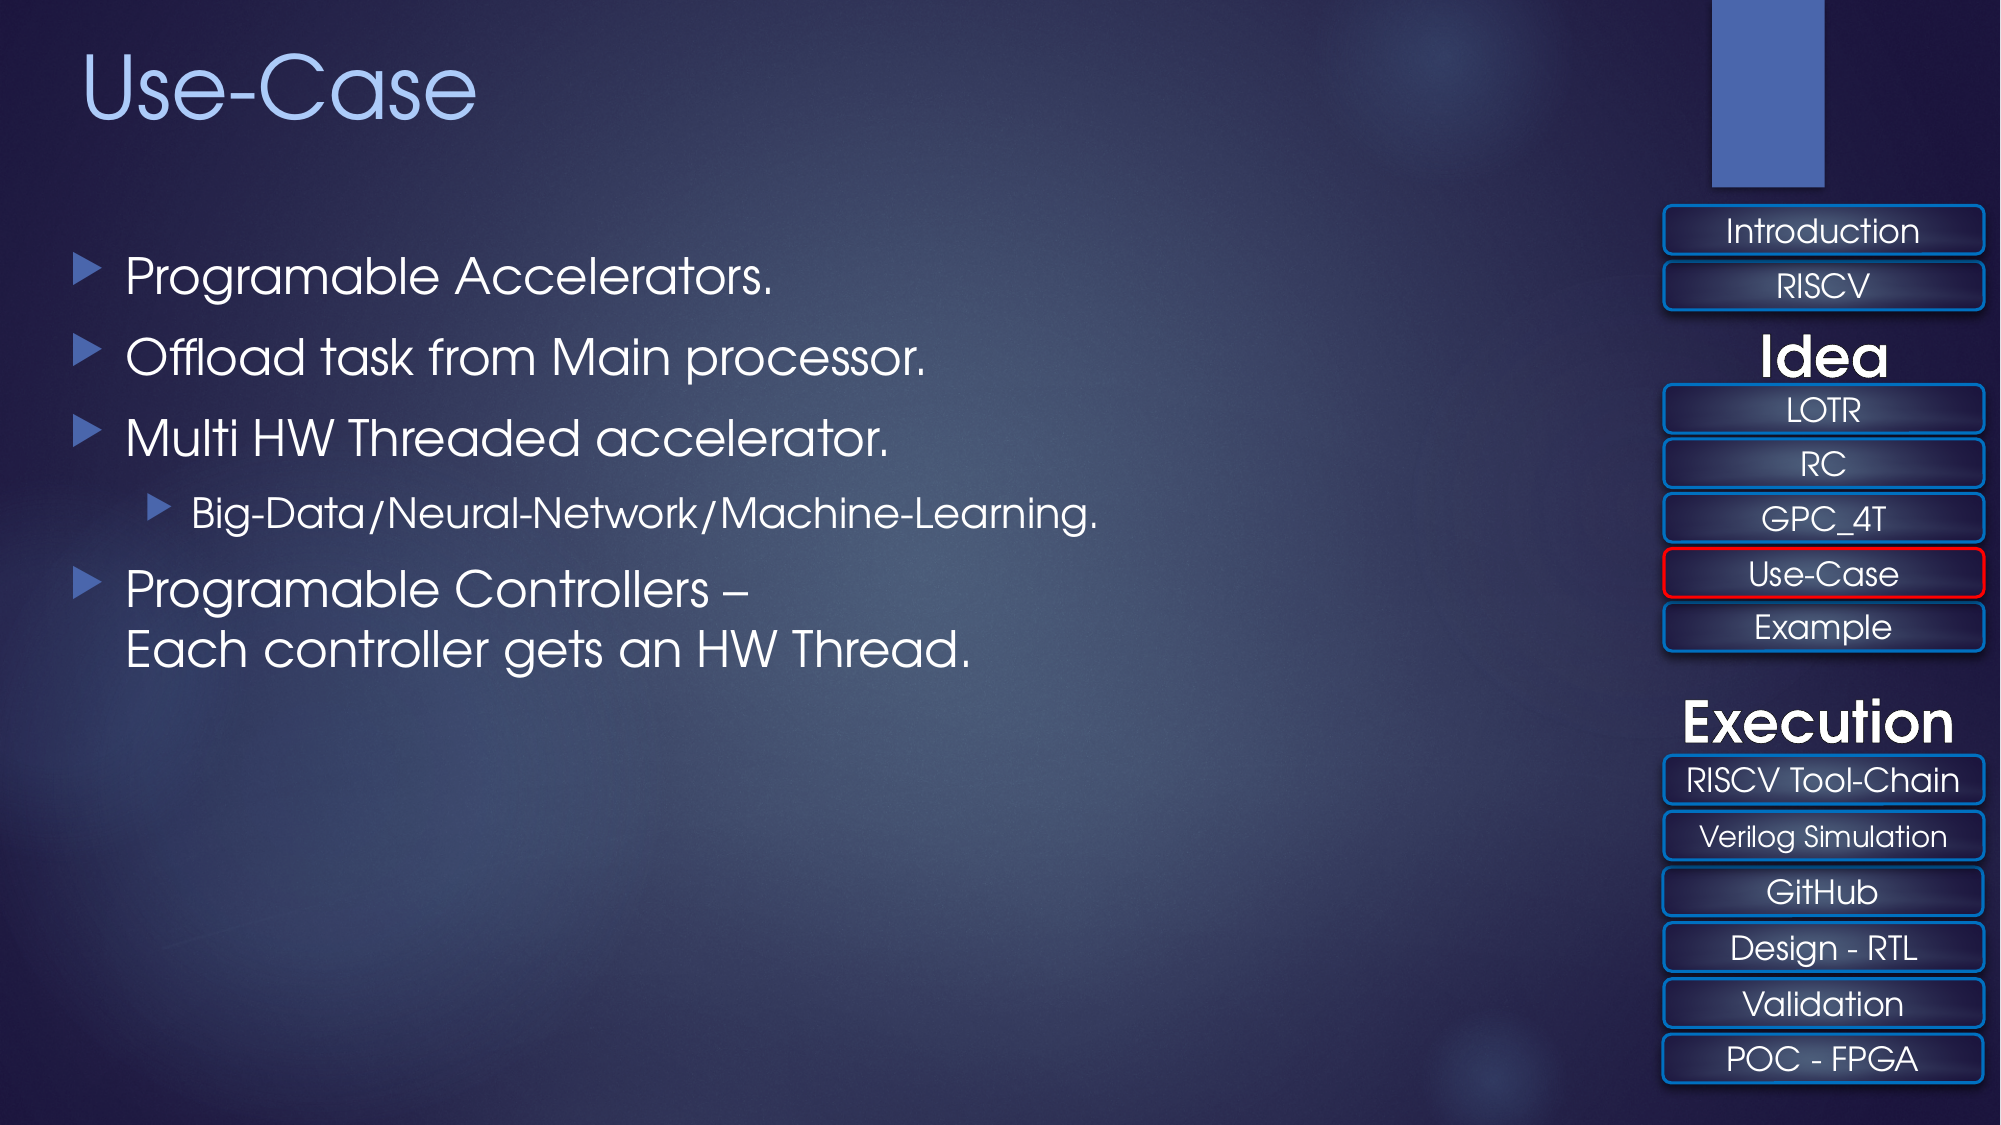

# Use-Case
Introduction
Programable Accelerators.
Offload task from Main processor.
Multi HW Threaded accelerator.
Big-Data/Neural-Network/Machine-Learning.
Programable Controllers –
Each controller gets an HW Thread.

RISCV
Idea
LOTR
RC
GPC_4T
Use-Case
Example
Execution
RISCV Tool-Chain
Verilog Simulation
GitHub
Design - RTL
Validation
POC - FPGA